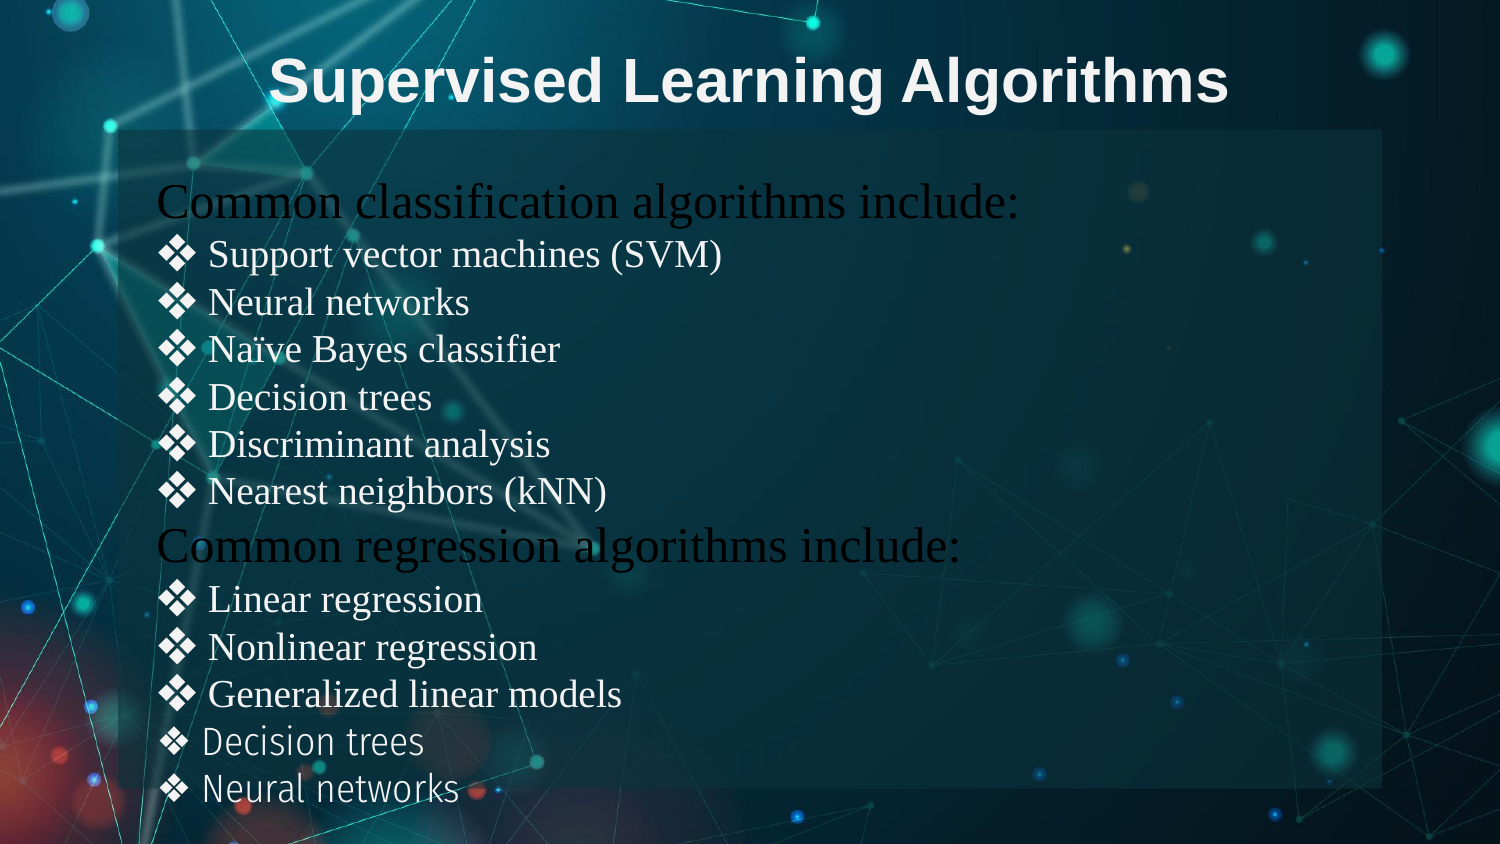

# Supervised Learning Algorithms
Common classification algorithms include:
❖ Support vector machines (SVM)
❖ Neural networks
❖ Naïve Bayes classifier
❖ Decision trees
❖ Discriminant analysis
❖ Nearest neighbors (kNN)
Common regression algorithms include:
❖ Linear regression
❖ Nonlinear regression
❖ Generalized linear models
❖ Decision trees
❖ Neural networks